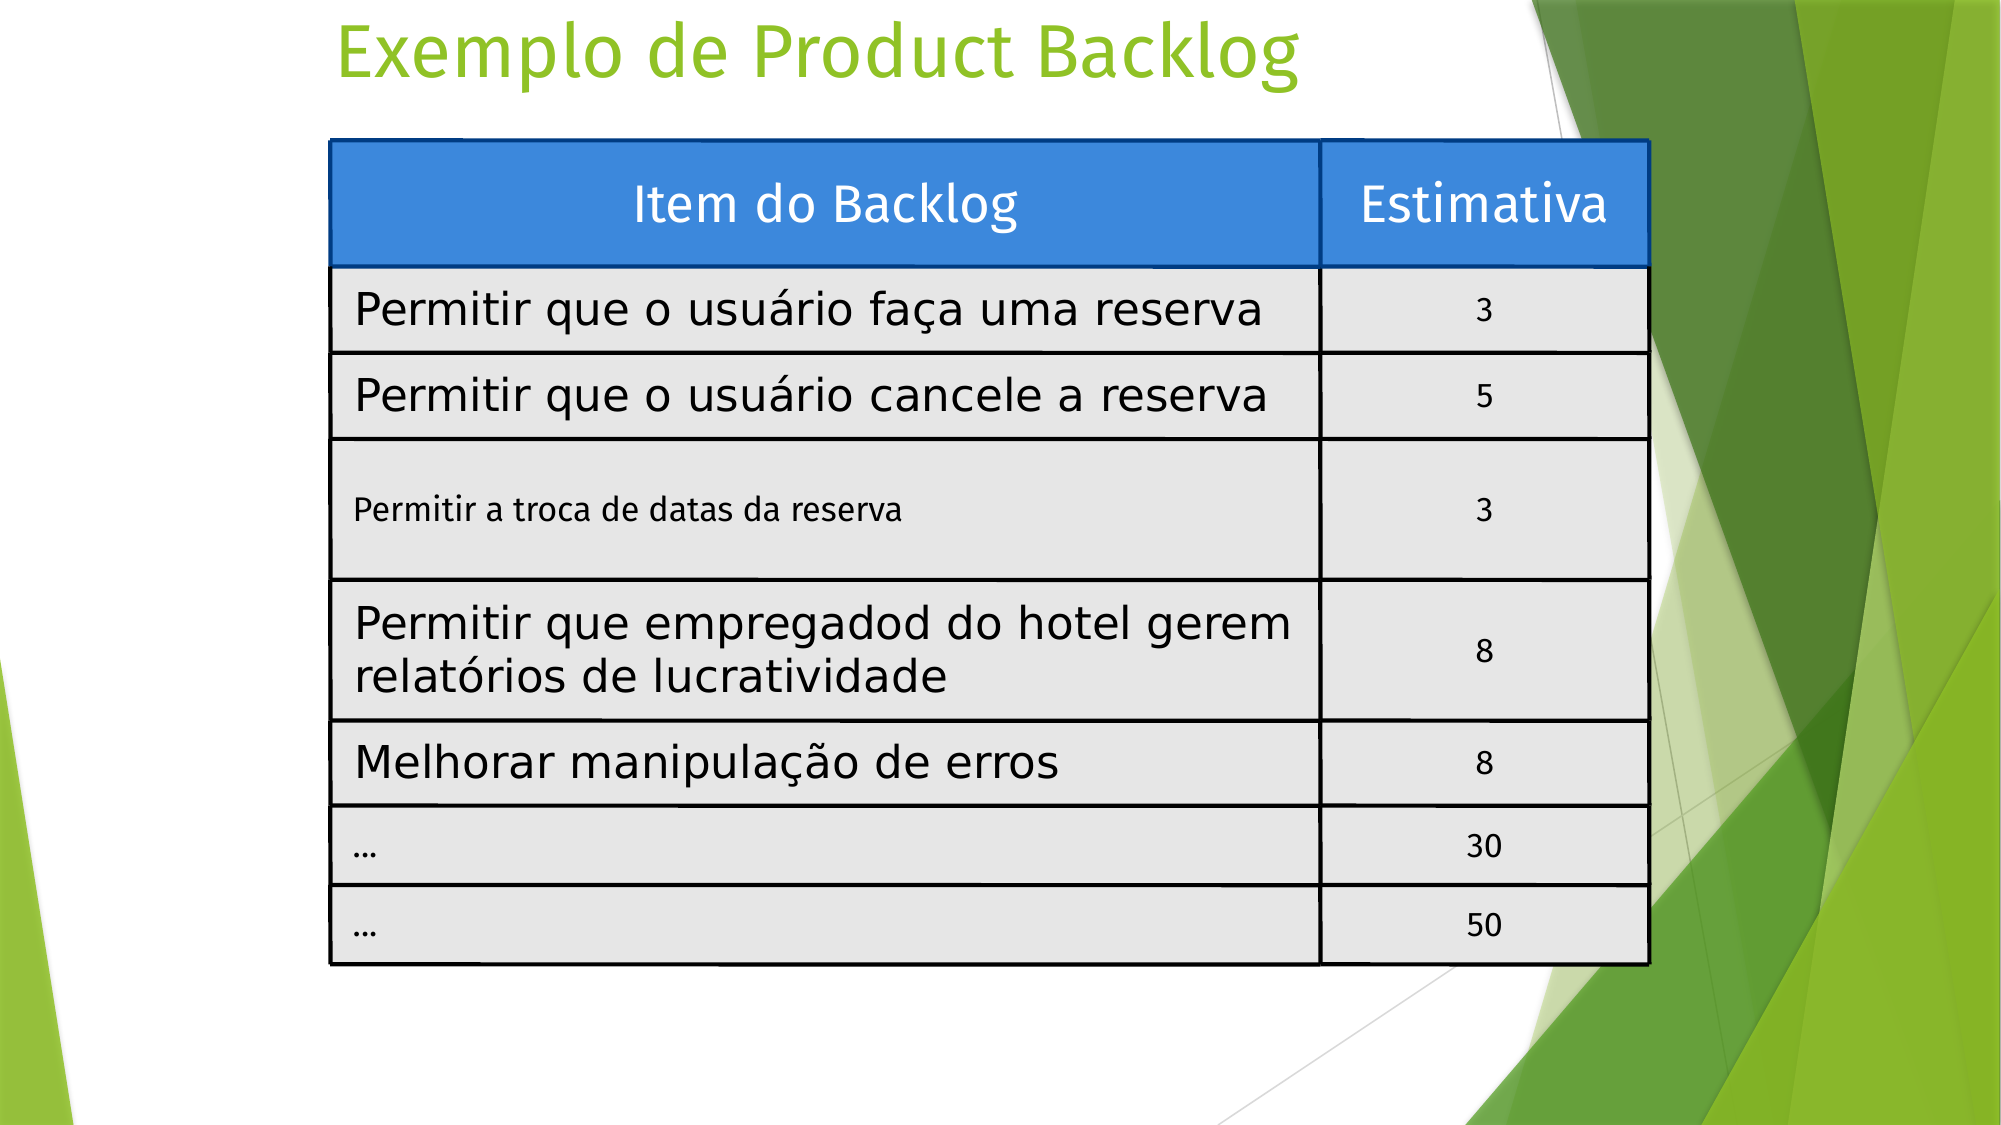

# Exemplo de Product Backlog

Item do Backlog

Estimativa

Permitir que o usuário faça uma reserva

3

Permitir que o usuário cancele a reserva

5

Permitir a troca de datas da reserva

3

Permitir que empregadod do hotel gerem relatórios de lucratividade

8

Melhorar manipulação de erros

8

...

30

...

50